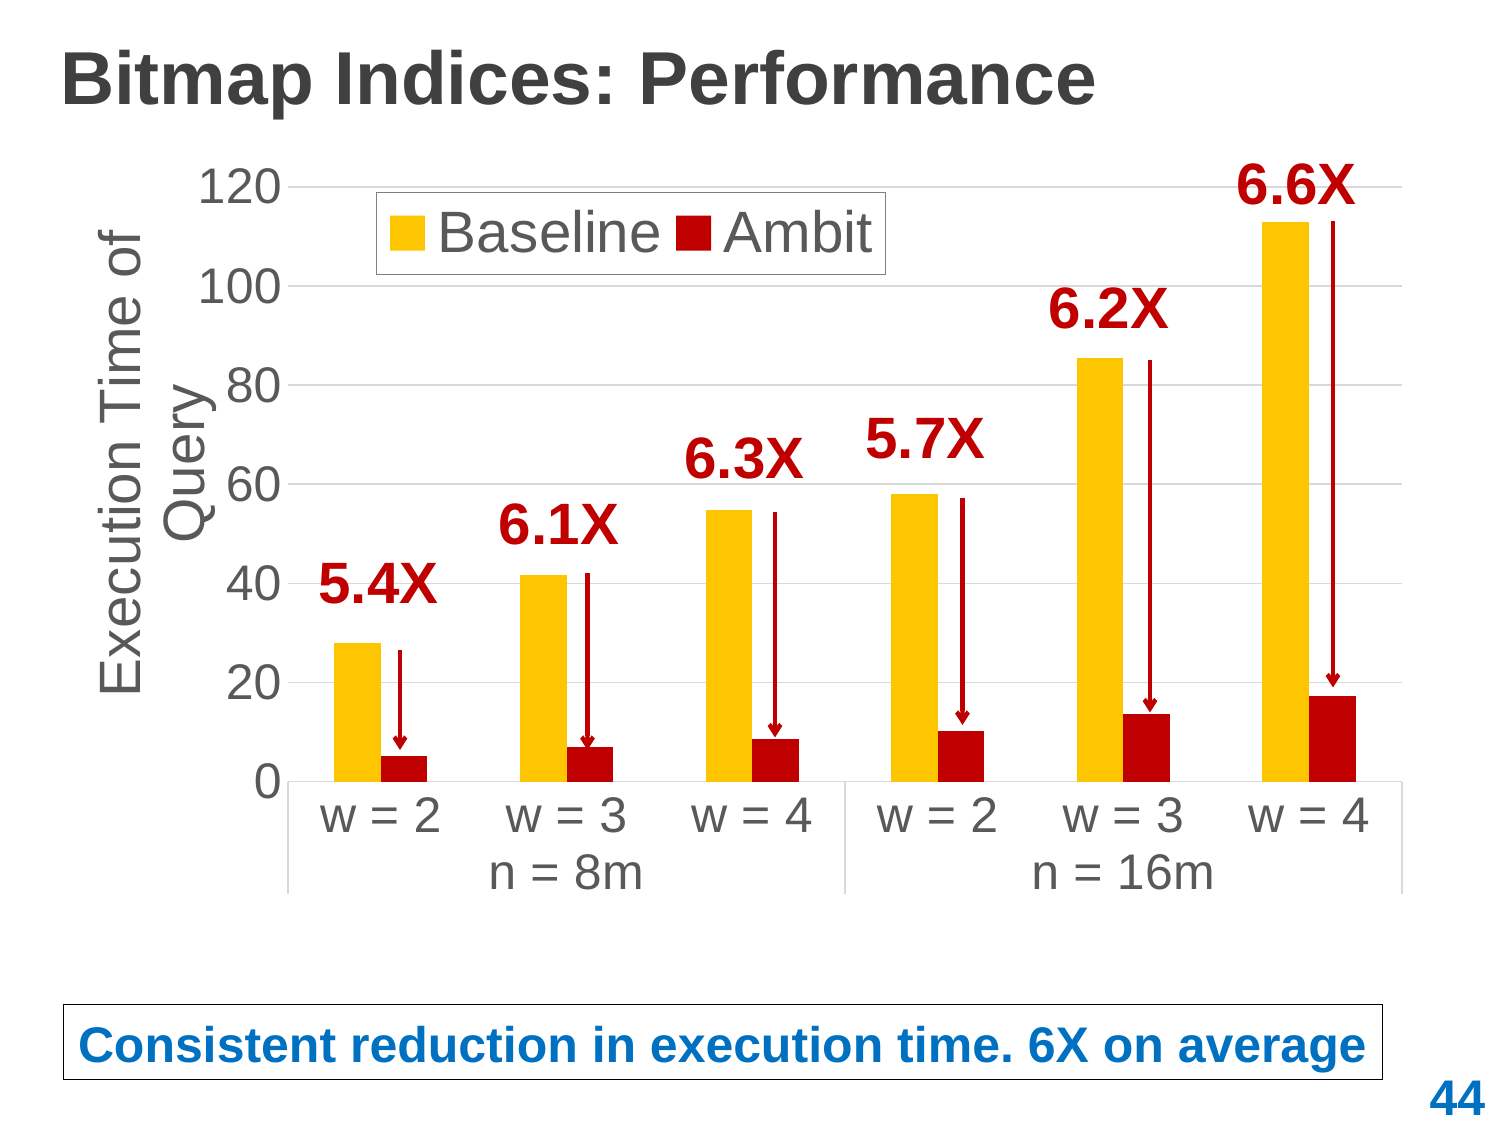

# Bitmap Indices: Performance
6.6X
6.2X
5.7X
6.3X
6.1X
5.4X

### Chart

| Category | Baseline | Ambit |
|---|---|---|
| w = 2 | 27.92 | 5.16 |
| w = 3 | 41.72 | 6.88 |
| w = 4 | 54.84 | 8.64 |
| w = 2 | 58.0 | 10.2 |
| w = 3 | 85.44 | 13.68 |
| w = 4 | 112.92 | 17.16 |
Consistent reduction in execution time. 6X on average
44